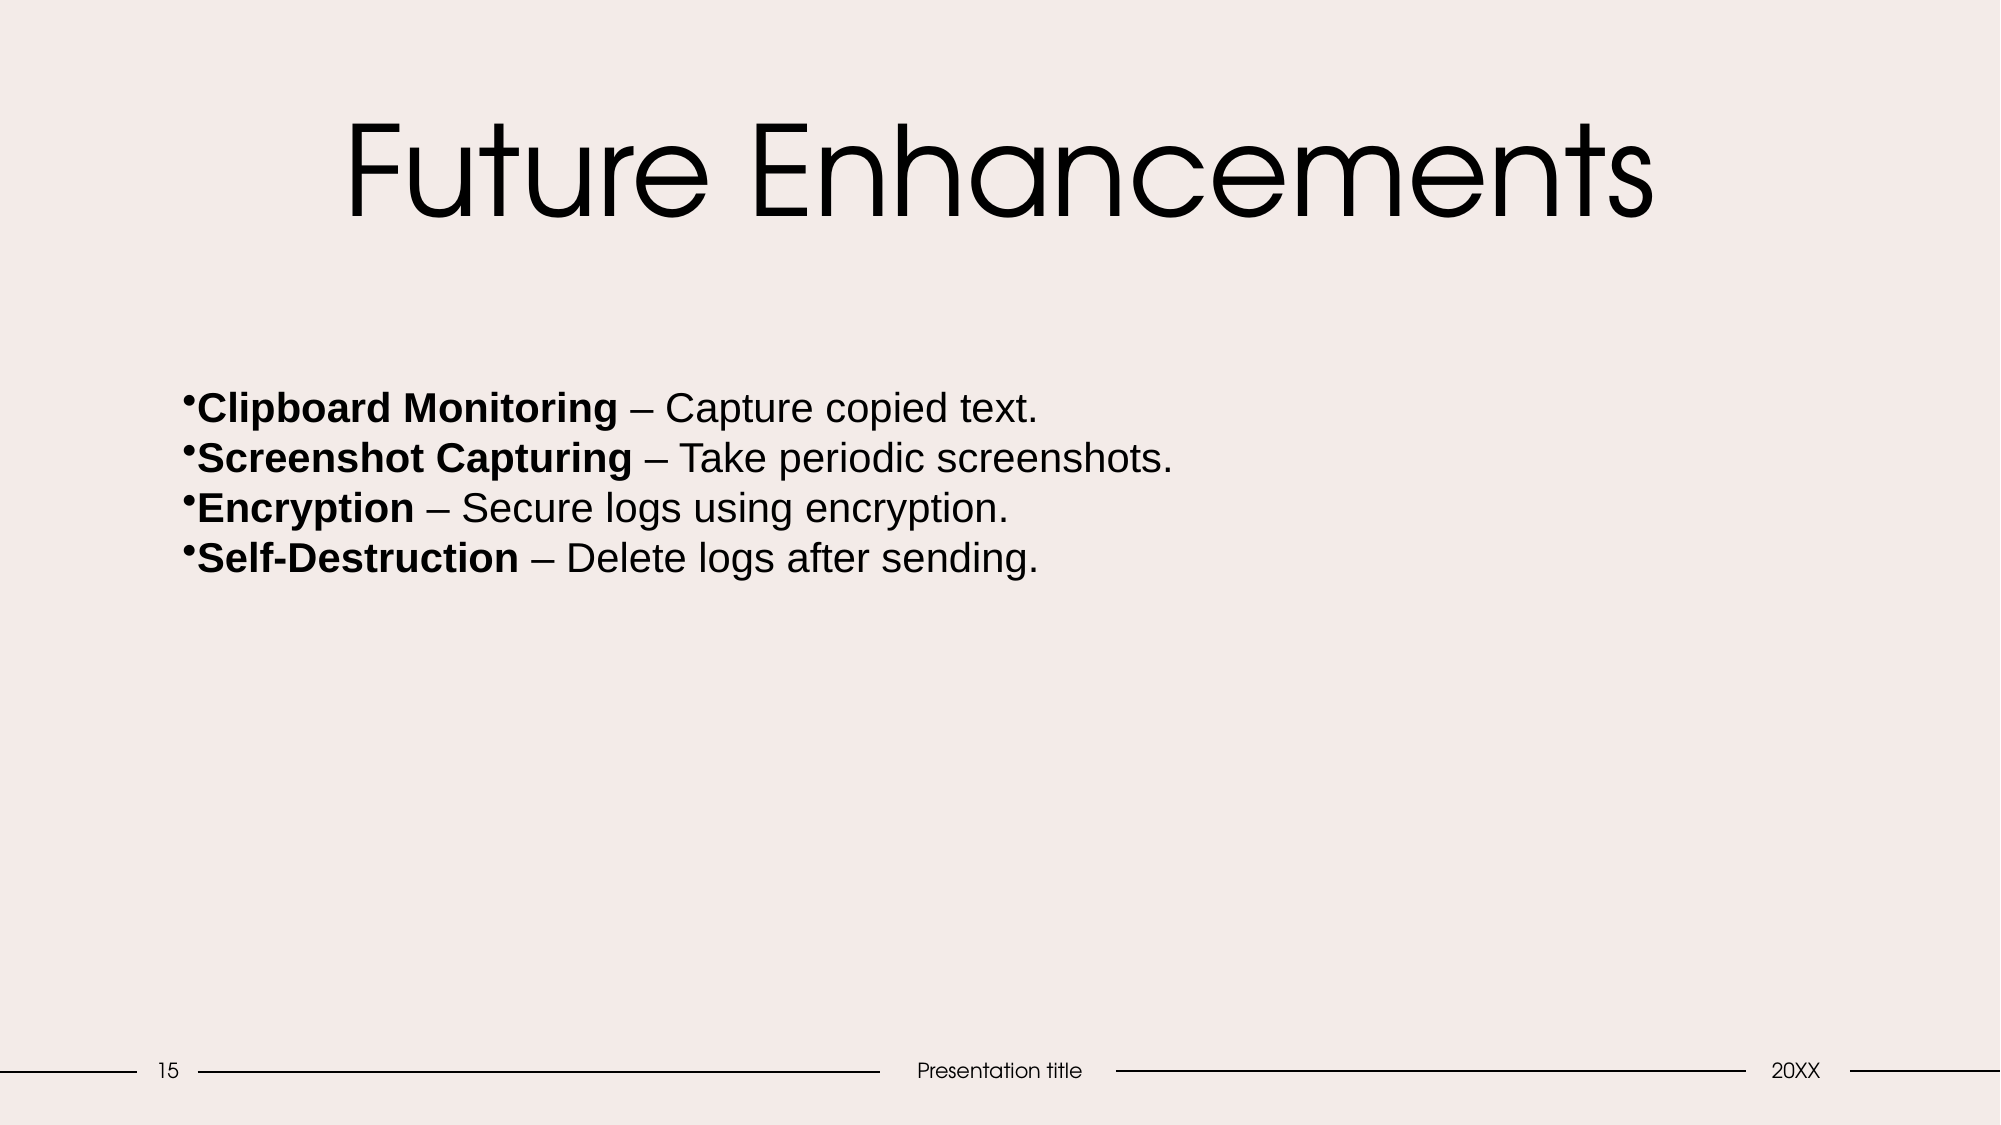

# Future Enhancements
Clipboard Monitoring – Capture copied text.
Screenshot Capturing – Take periodic screenshots.
Encryption – Secure logs using encryption.
Self-Destruction – Delete logs after sending.
15
Presentation title
20XX